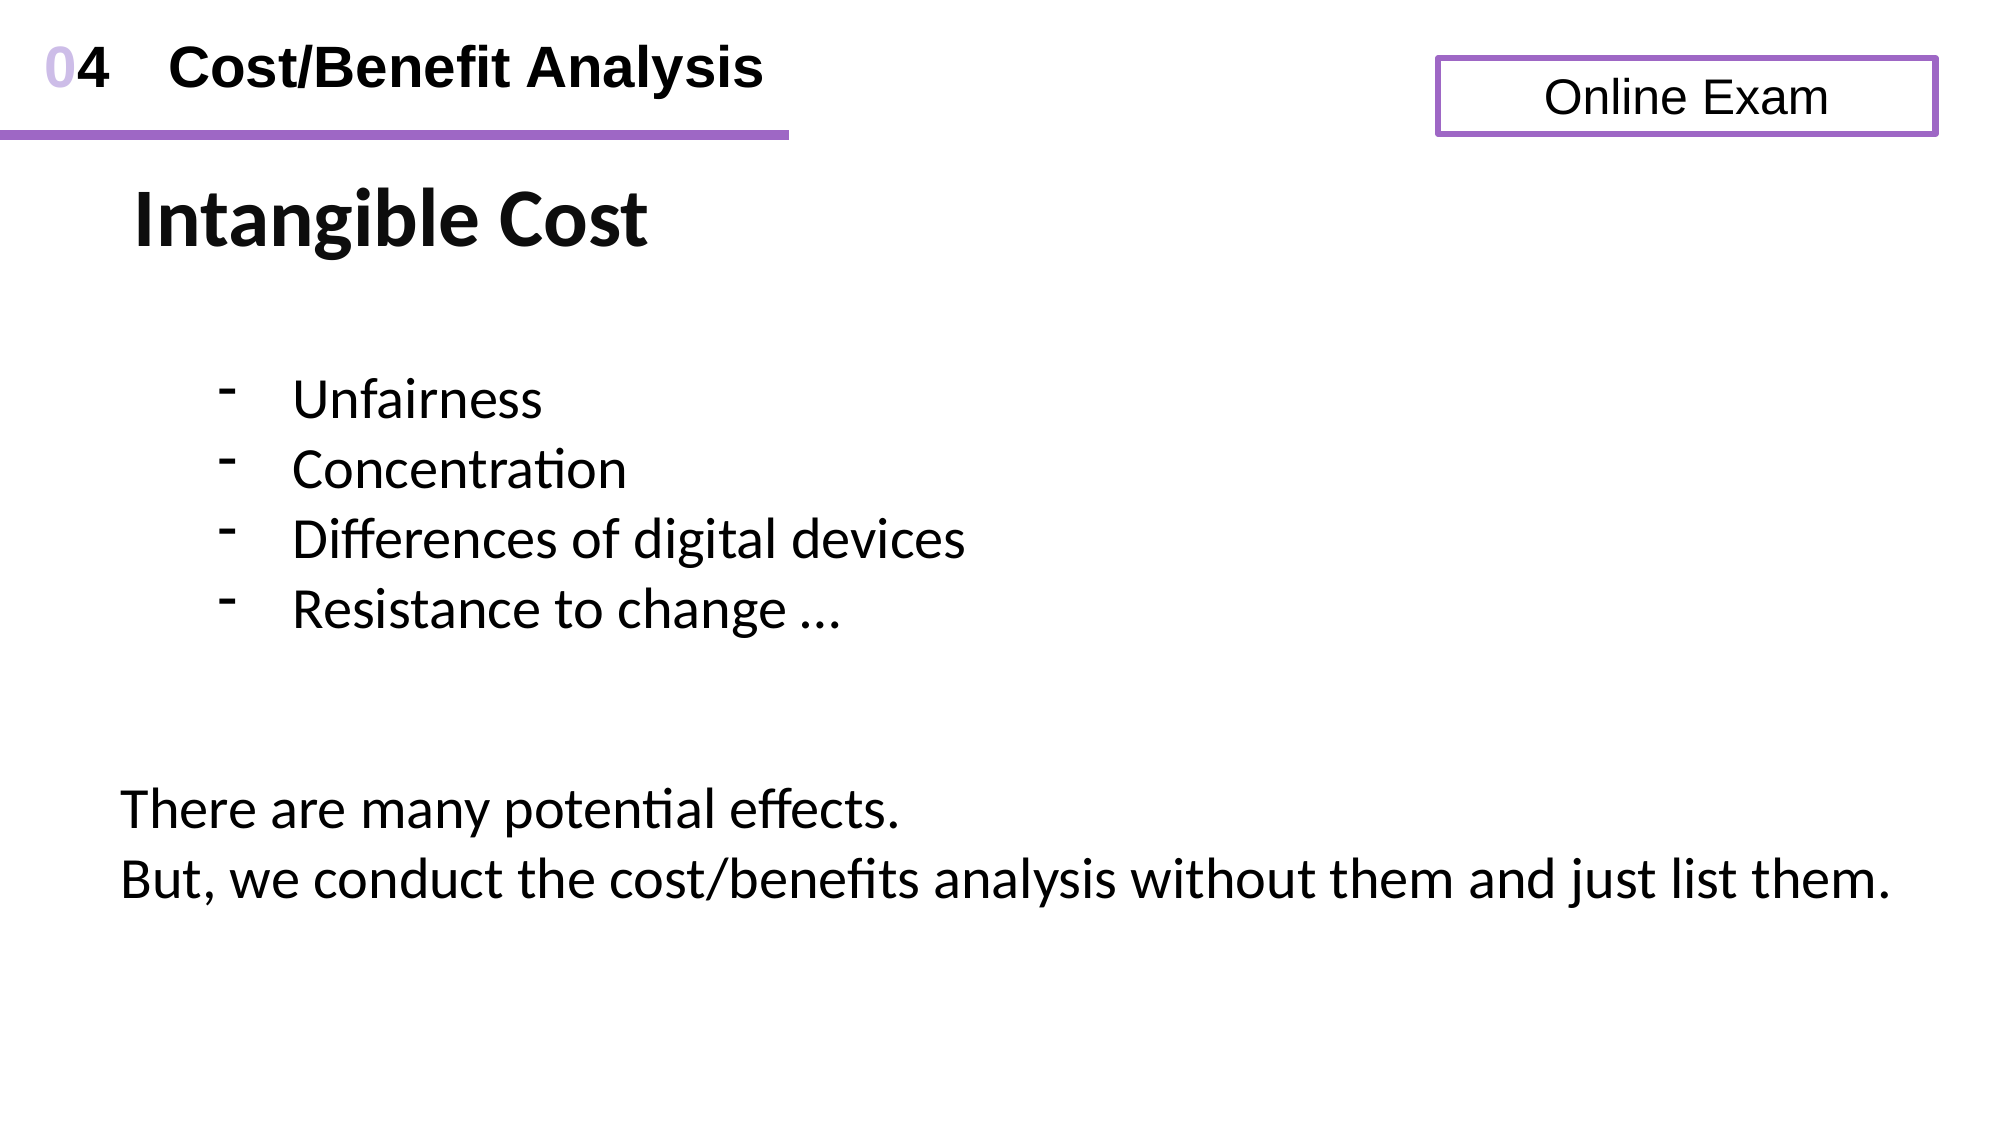

Cost/Benefit Analysis
04
Online Exam

Intangible Cost
Unfairness
Concentration
Differences of digital devices
Resistance to change …
There are many potential effects.
But, we conduct the cost/benefits analysis without them and just list them.